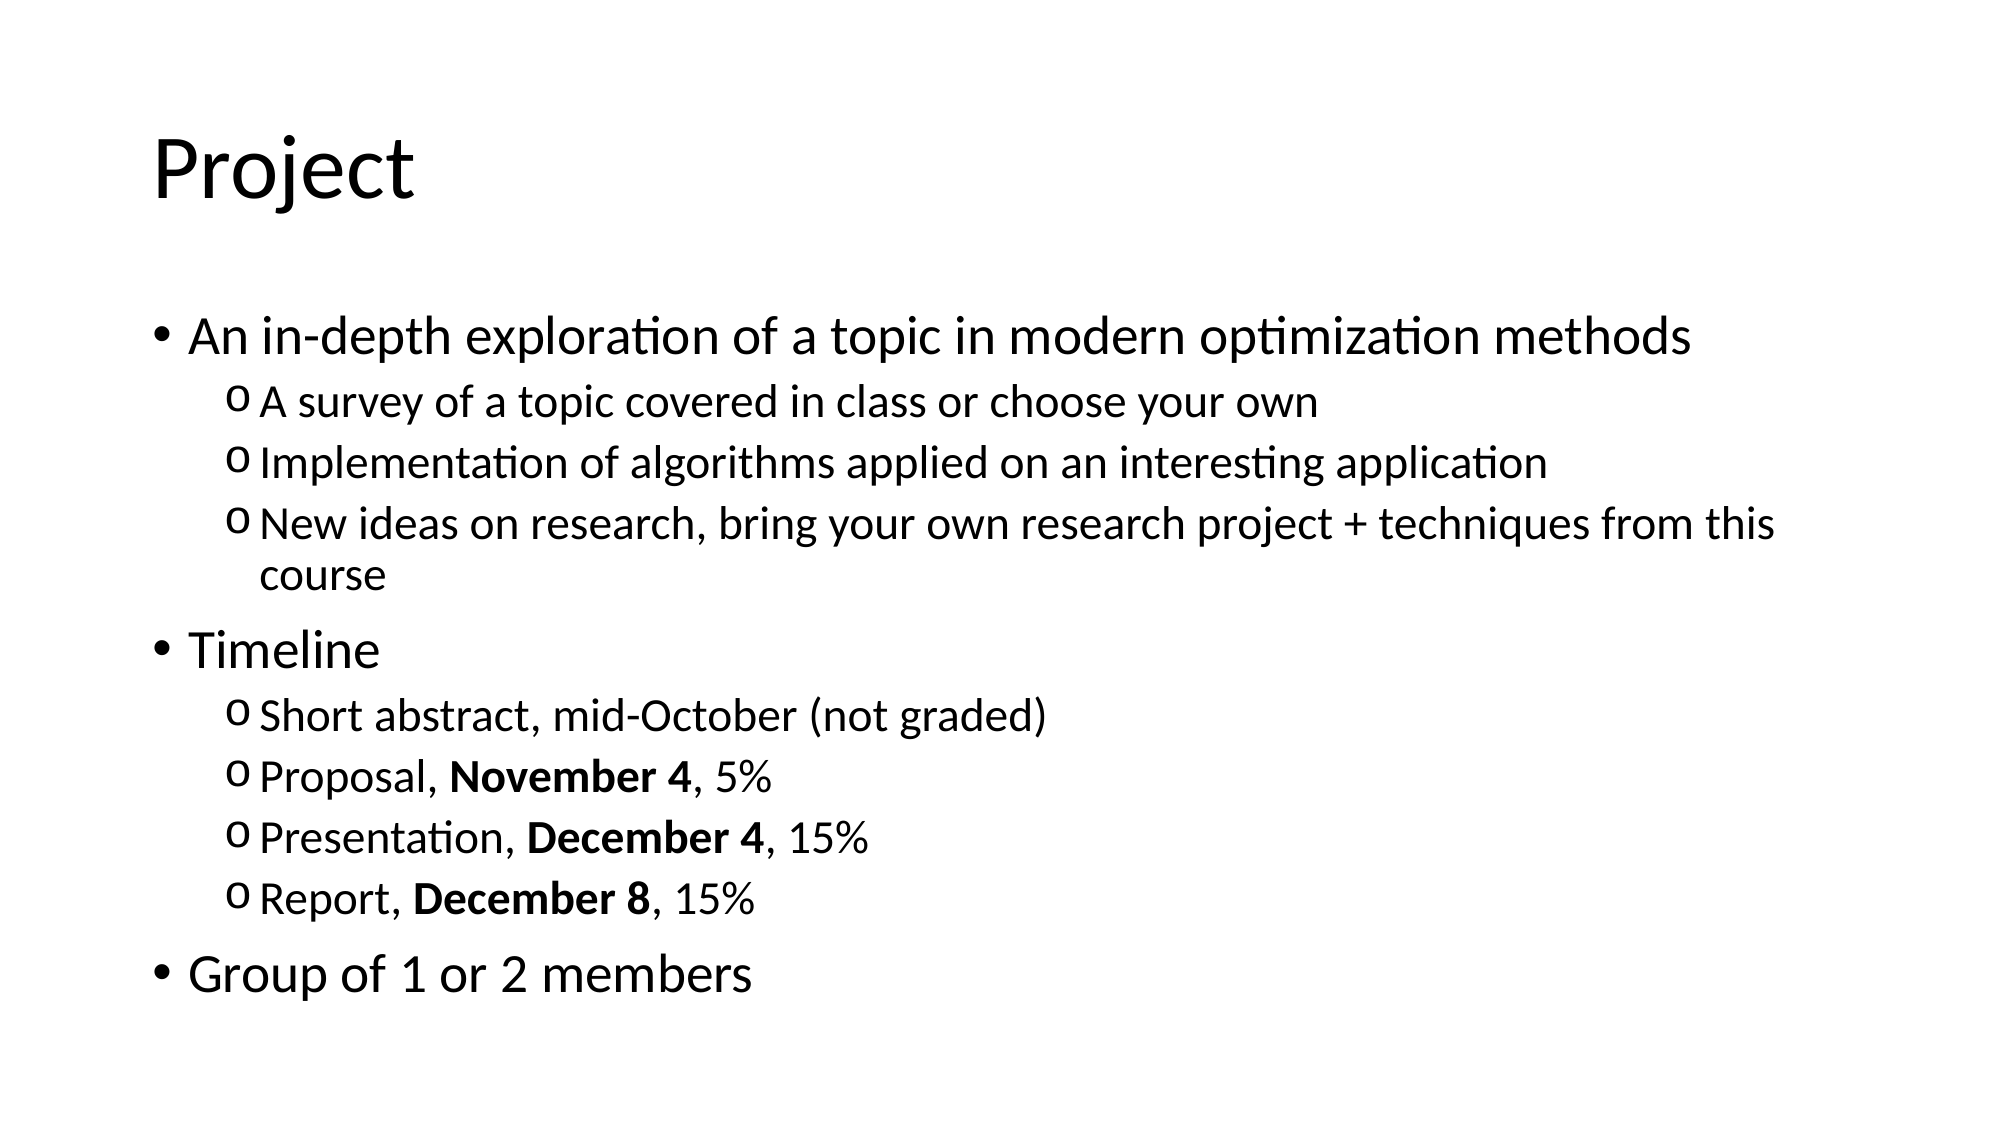

# Project
An in-depth exploration of a topic in modern optimization methods
A survey of a topic covered in class or choose your own
Implementation of algorithms applied on an interesting application
New ideas on research, bring your own research project + techniques from this course
Timeline
Short abstract, mid-October (not graded)
Proposal, November 4, 5%
Presentation, December 4, 15%
Report, December 8, 15%
Group of 1 or 2 members